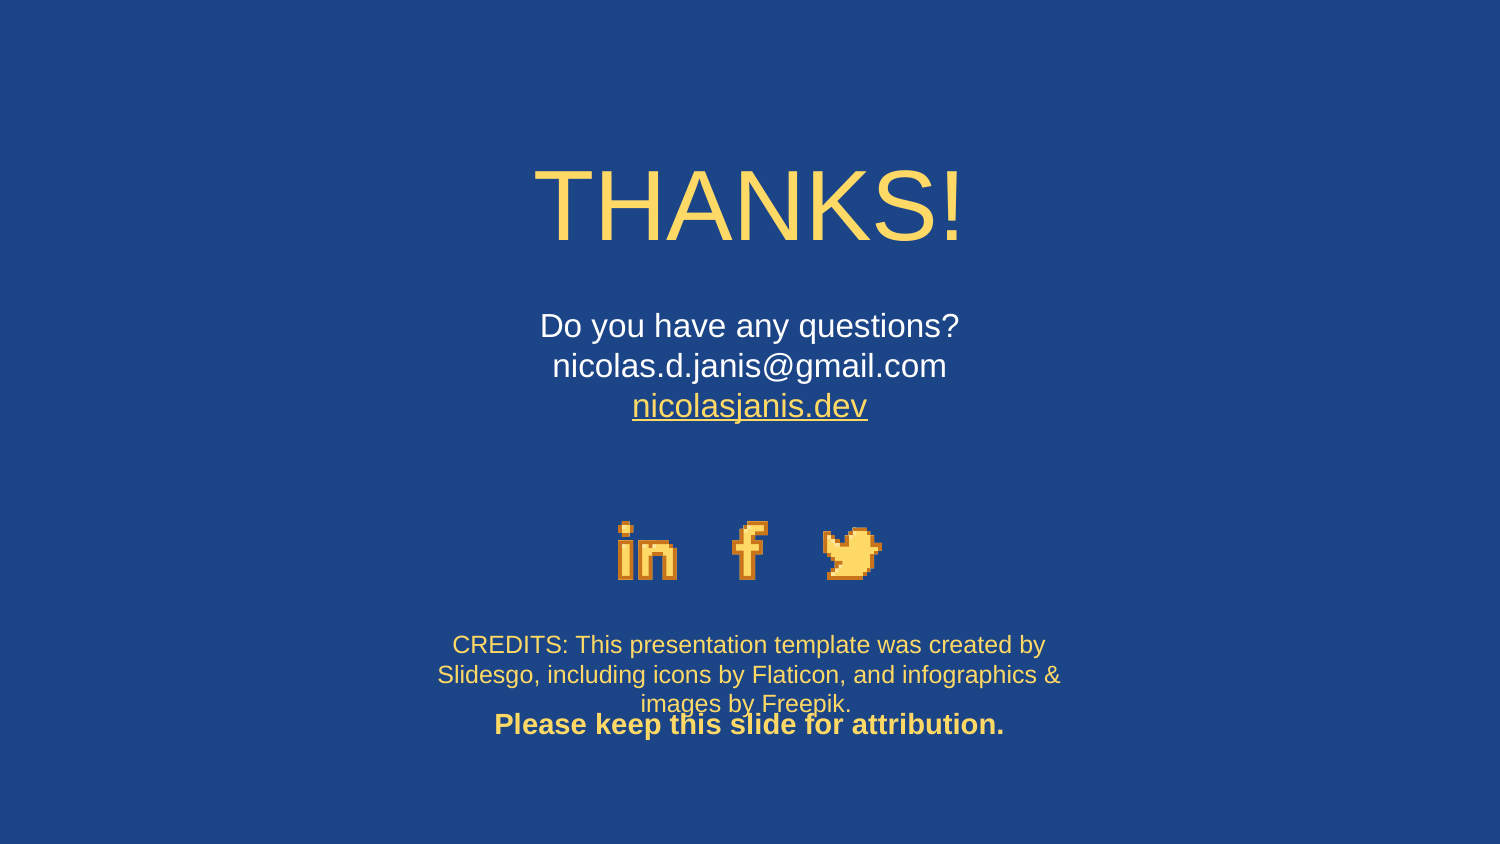

# THANKS!
Do you have any questions?
nicolas.d.janis@gmail.com
nicolasjanis.dev

Please keep this slide for attribution.